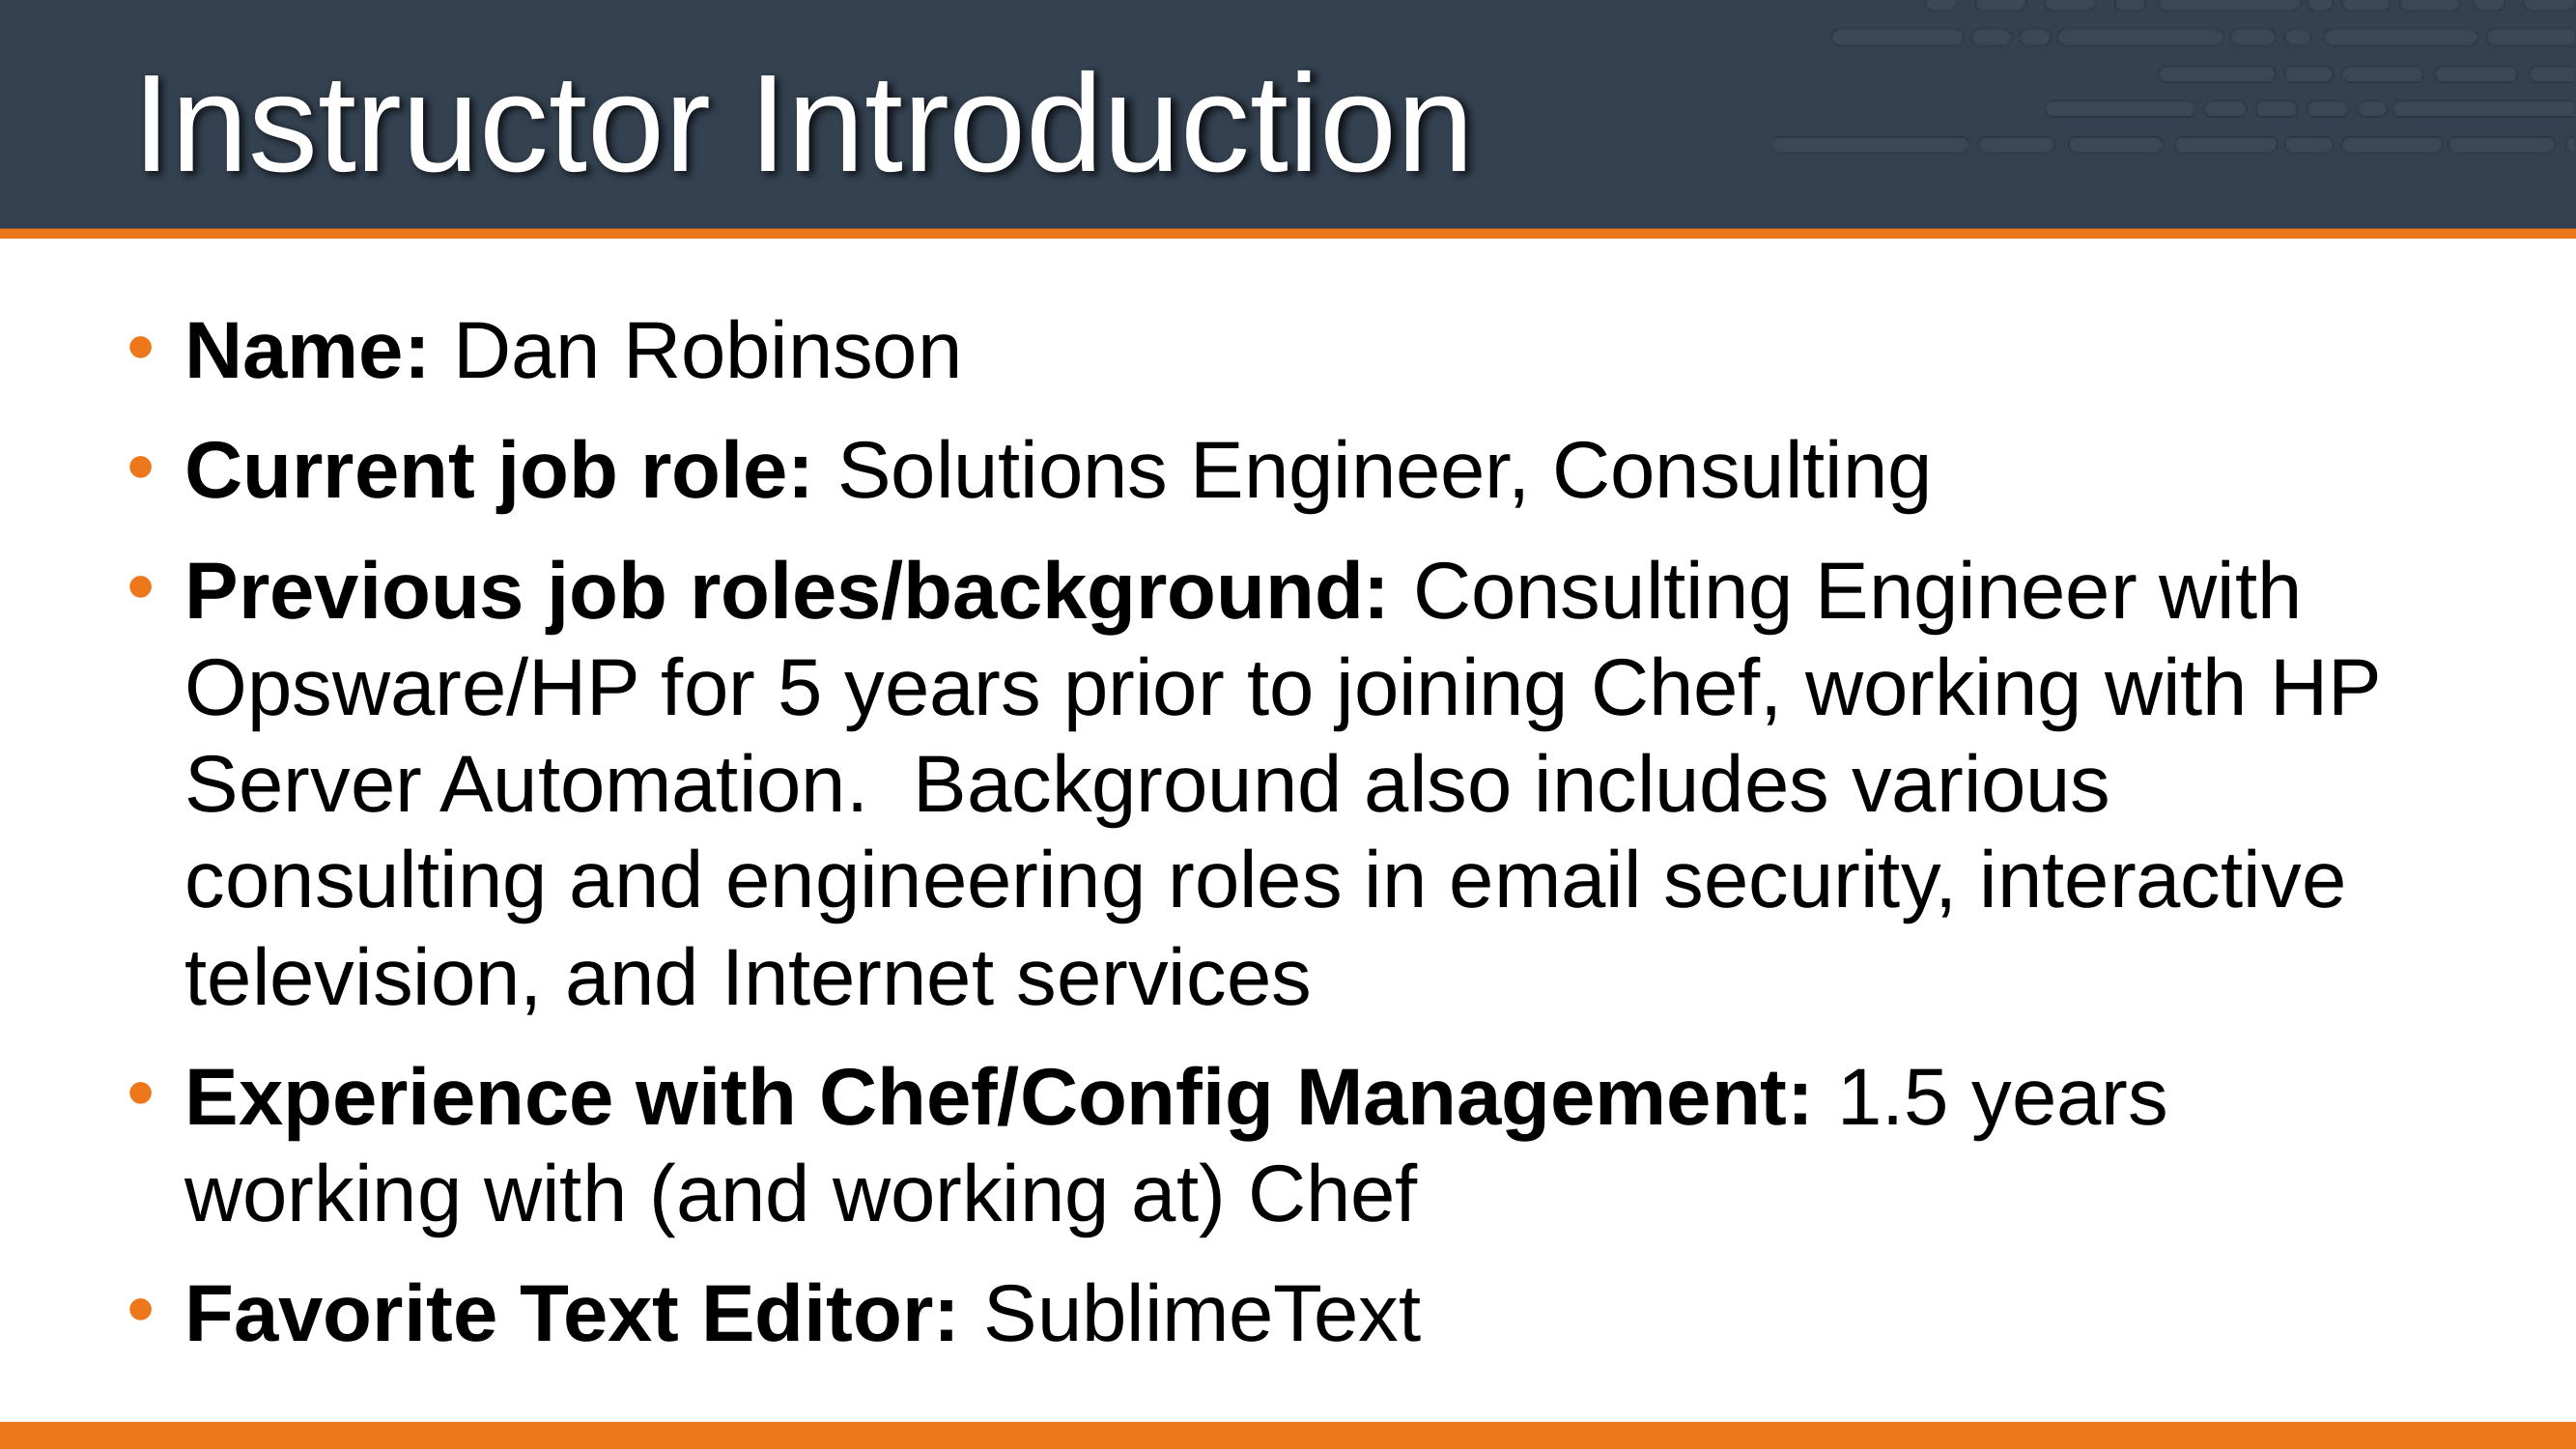

# Instructor Introduction
Name: Dan Robinson
Current job role: Solutions Engineer, Consulting
Previous job roles/background: Consulting Engineer with Opsware/HP for 5 years prior to joining Chef, working with HP Server Automation.  Background also includes various consulting and engineering roles in email security, interactive television, and Internet services
Experience with Chef/Config Management: 1.5 years working with (and working at) Chef
Favorite Text Editor: SublimeText